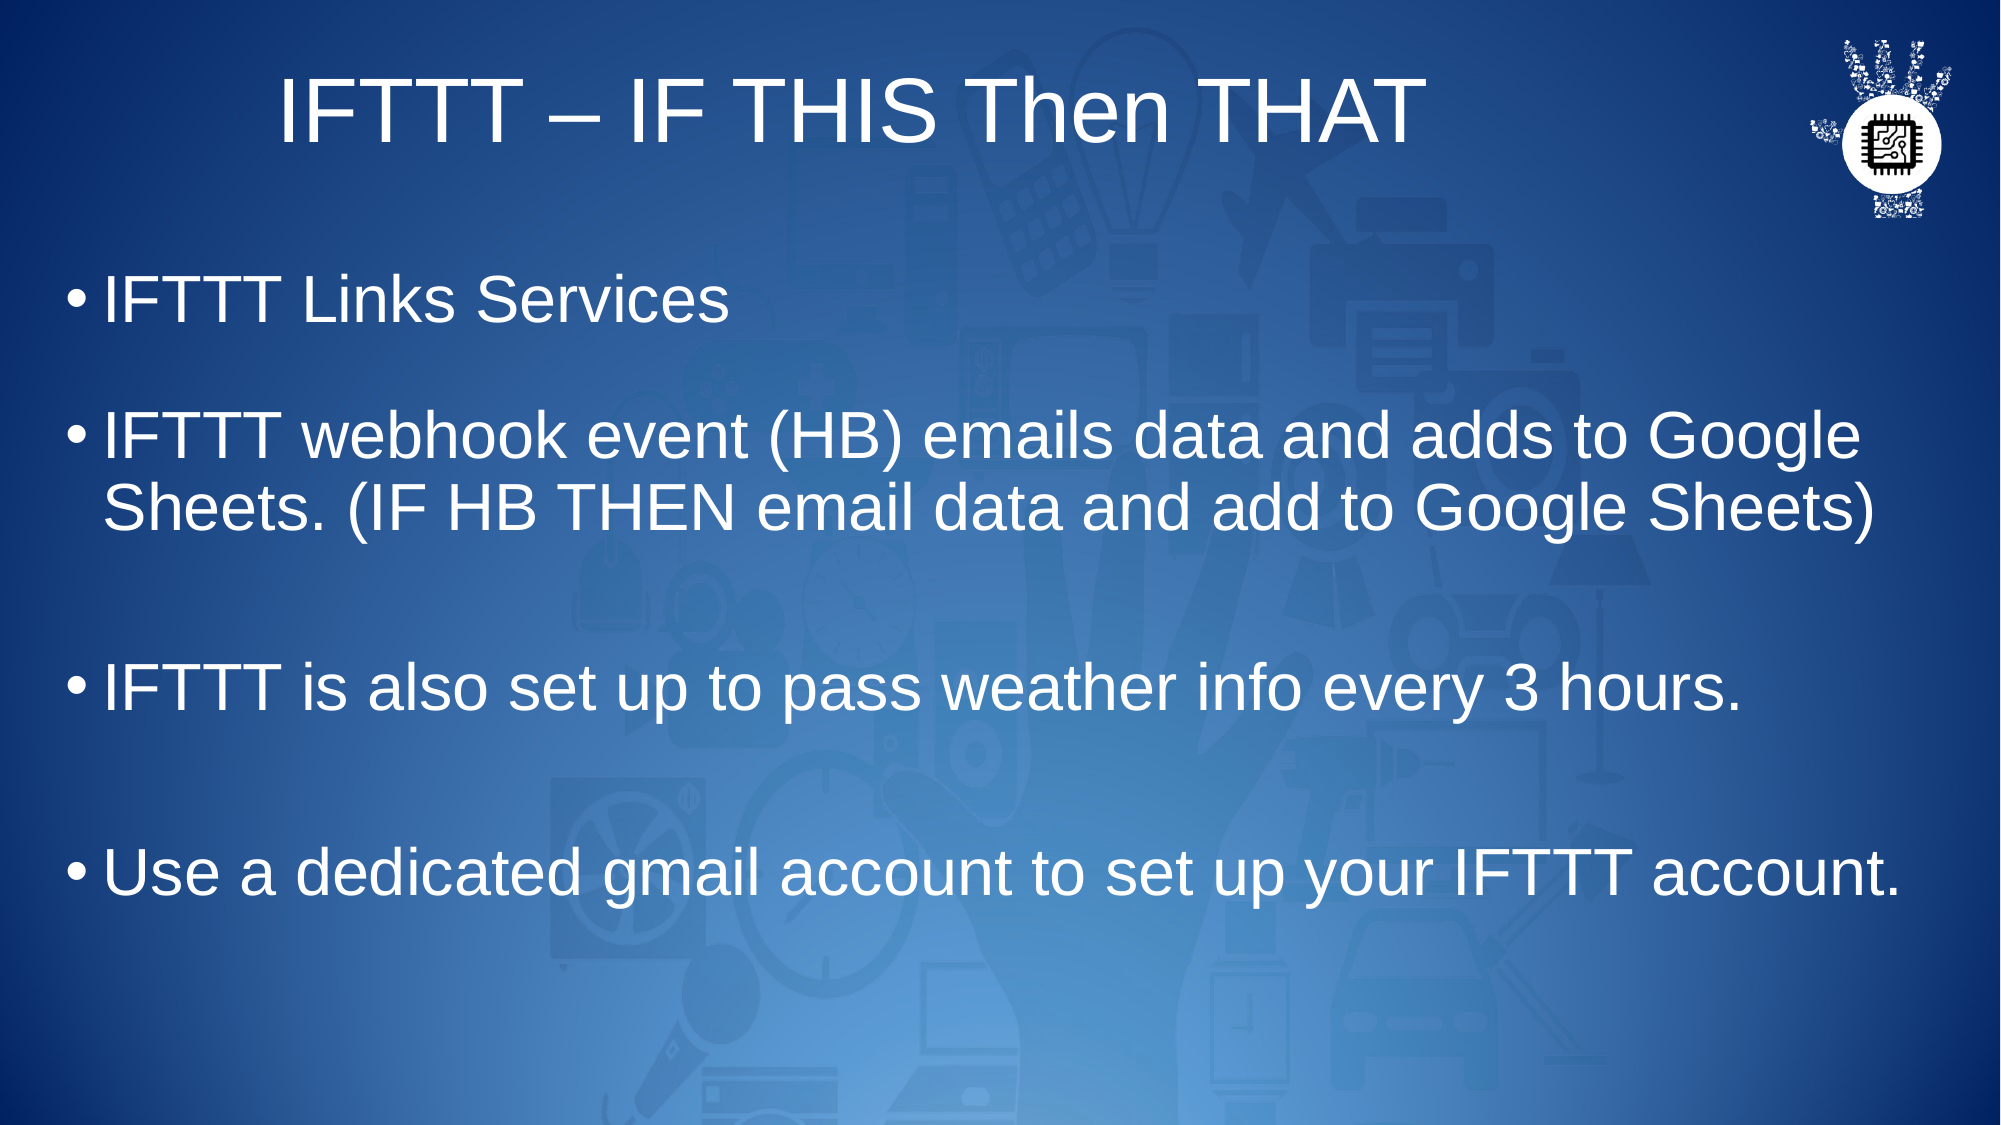

# IFTTT – IF THIS Then THAT
IFTTT Links Services

IFTTT webhook event (HB) emails data and adds to Google Sheets. (IF HB THEN email data and add to Google Sheets)

IFTTT is also set up to pass weather info every 3 hours.

Use a dedicated gmail account to set up your IFTTT account.